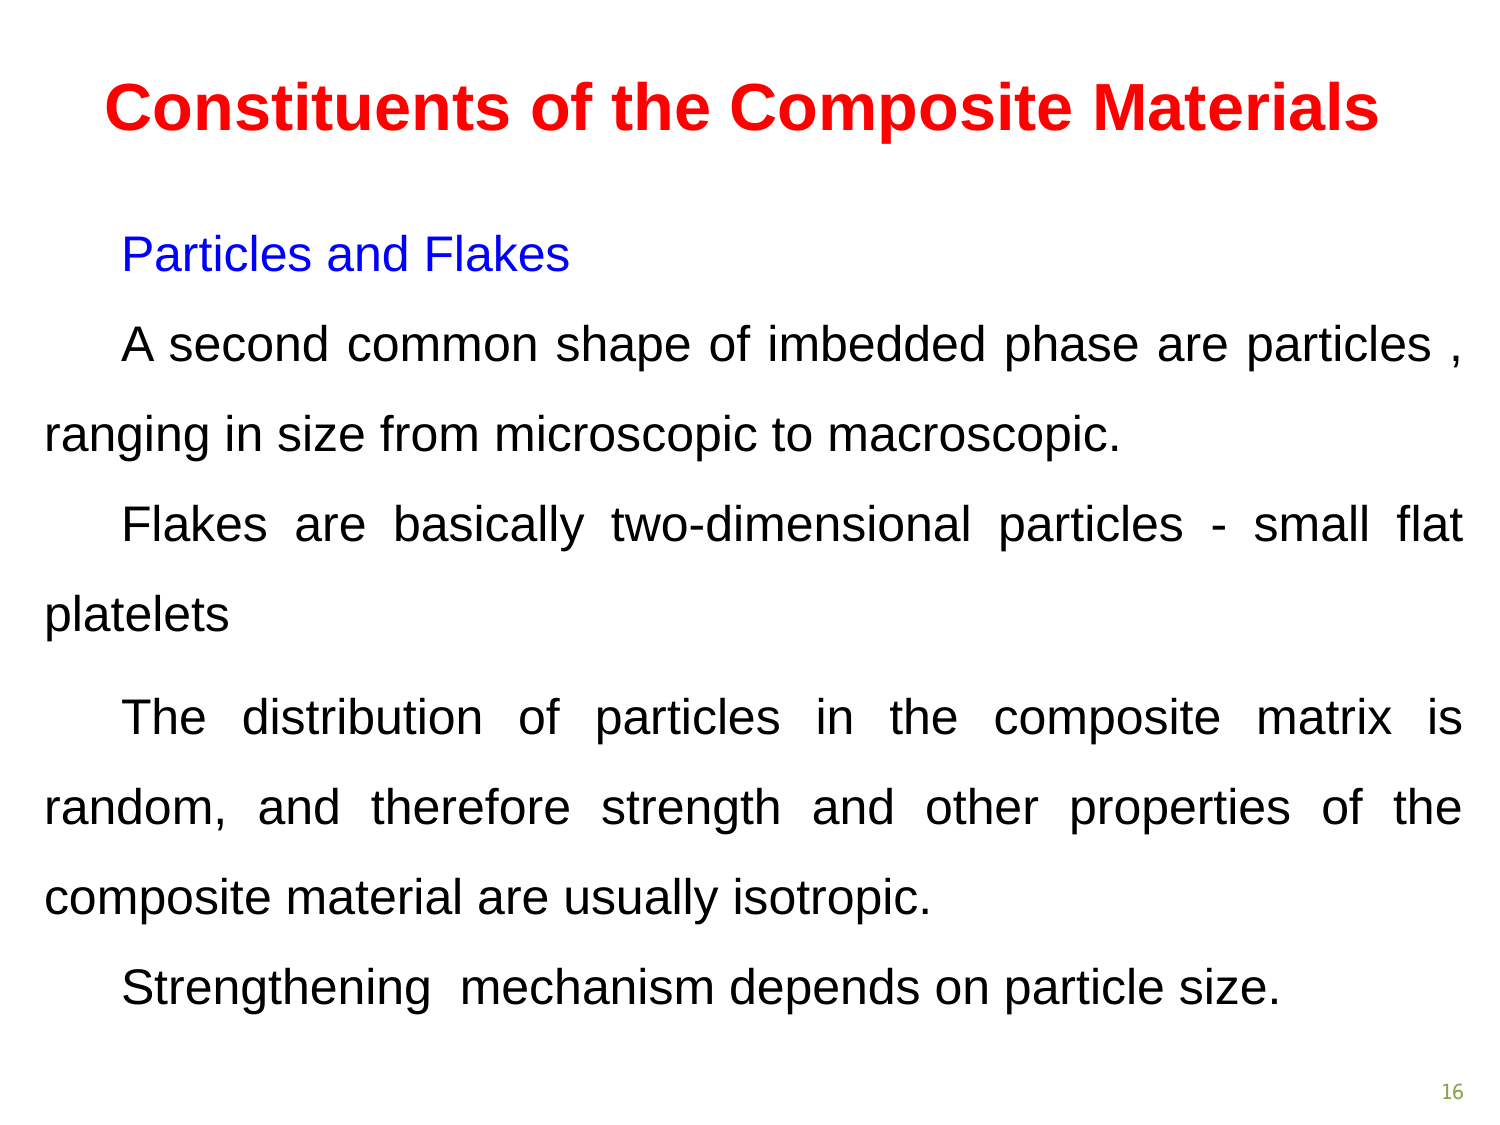

# Constituents of the Composite Materials
Particles and Flakes
A second common shape of imbedded phase are particles , ranging in size from microscopic to macroscopic.
Flakes are basically two‑dimensional particles ‑ small flat platelets
The distribution of particles in the composite matrix is random, and therefore strength and other properties of the composite material are usually isotropic.
Strengthening  mechanism depends on particle size.

16